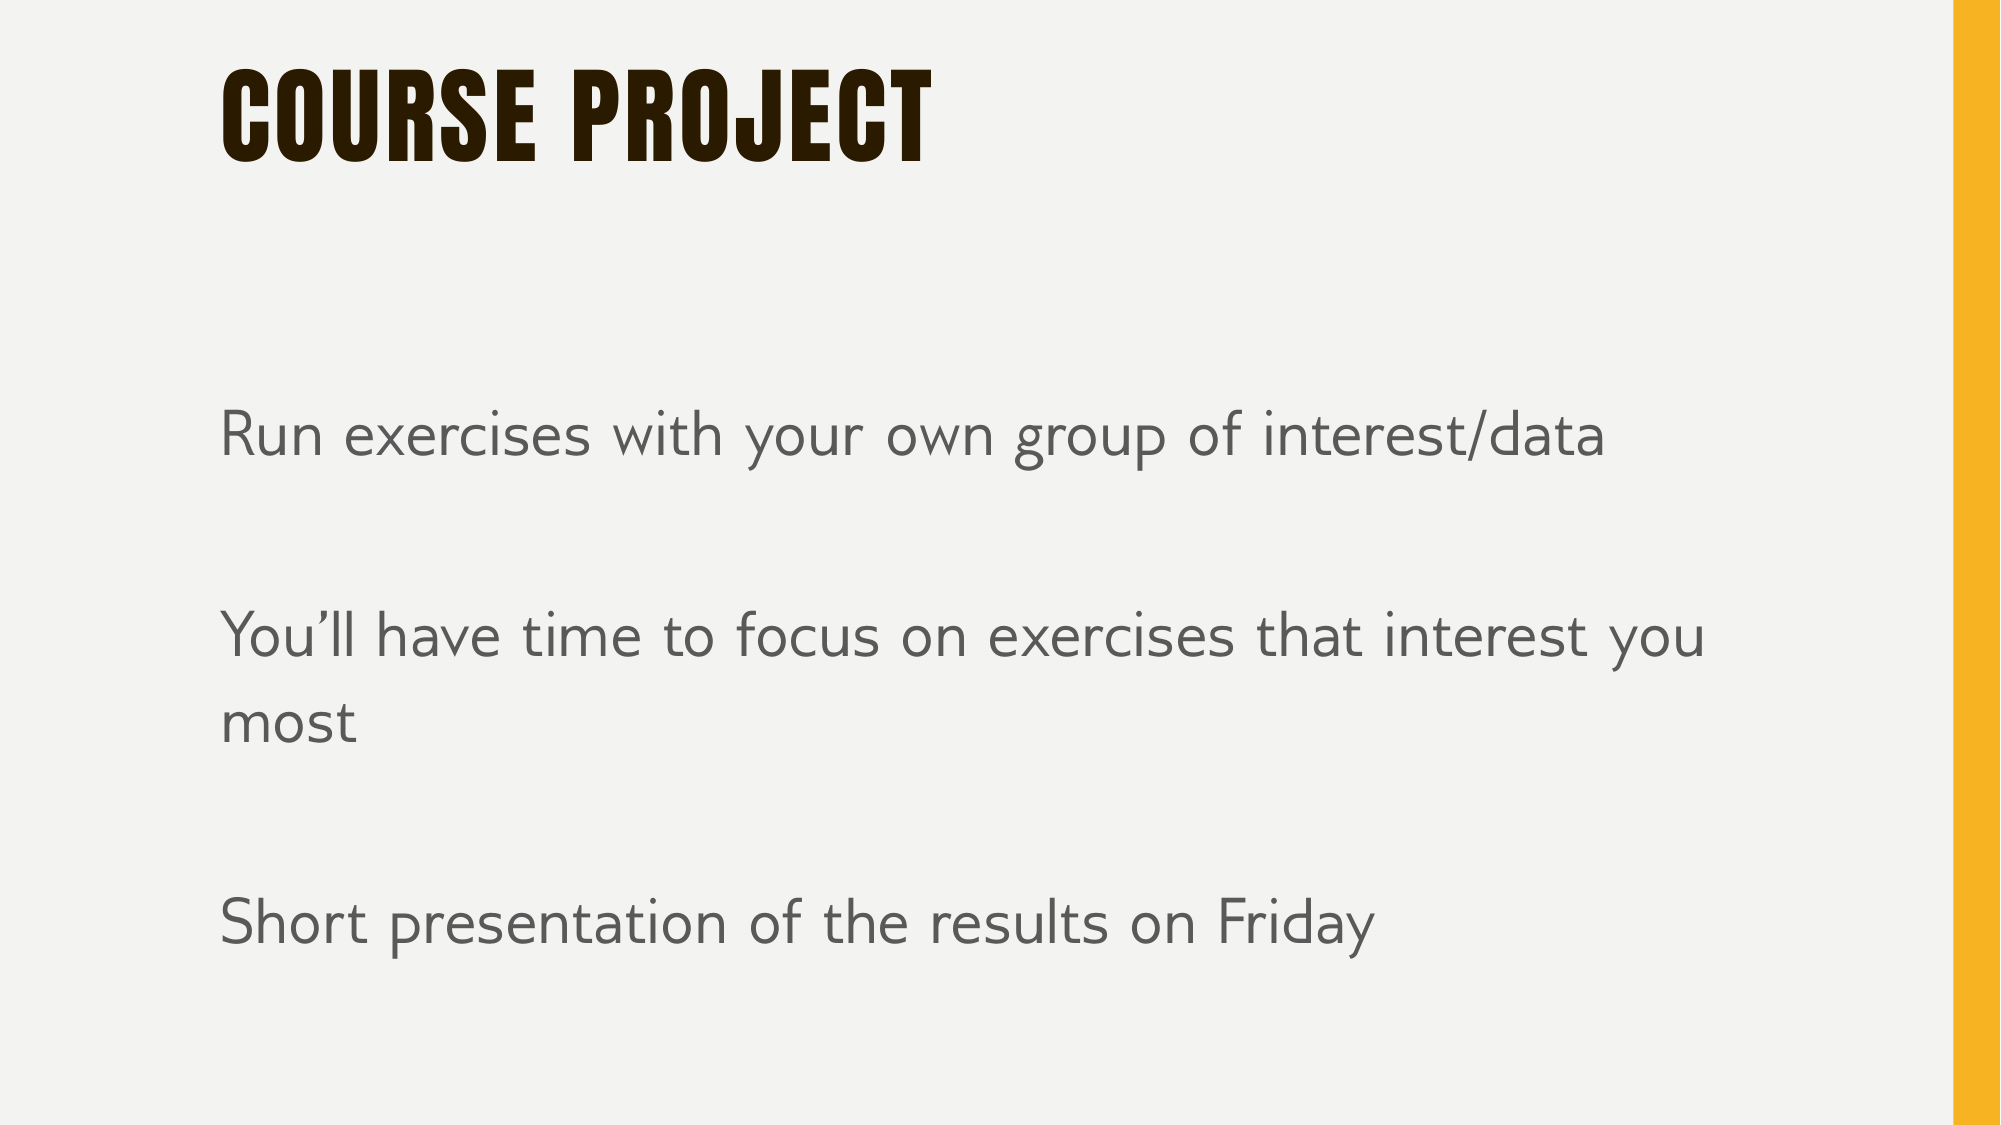

# Course project
Run exercises with your own group of interest/data

You’ll have time to focus on exercises that interest you most

Short presentation of the results on Friday